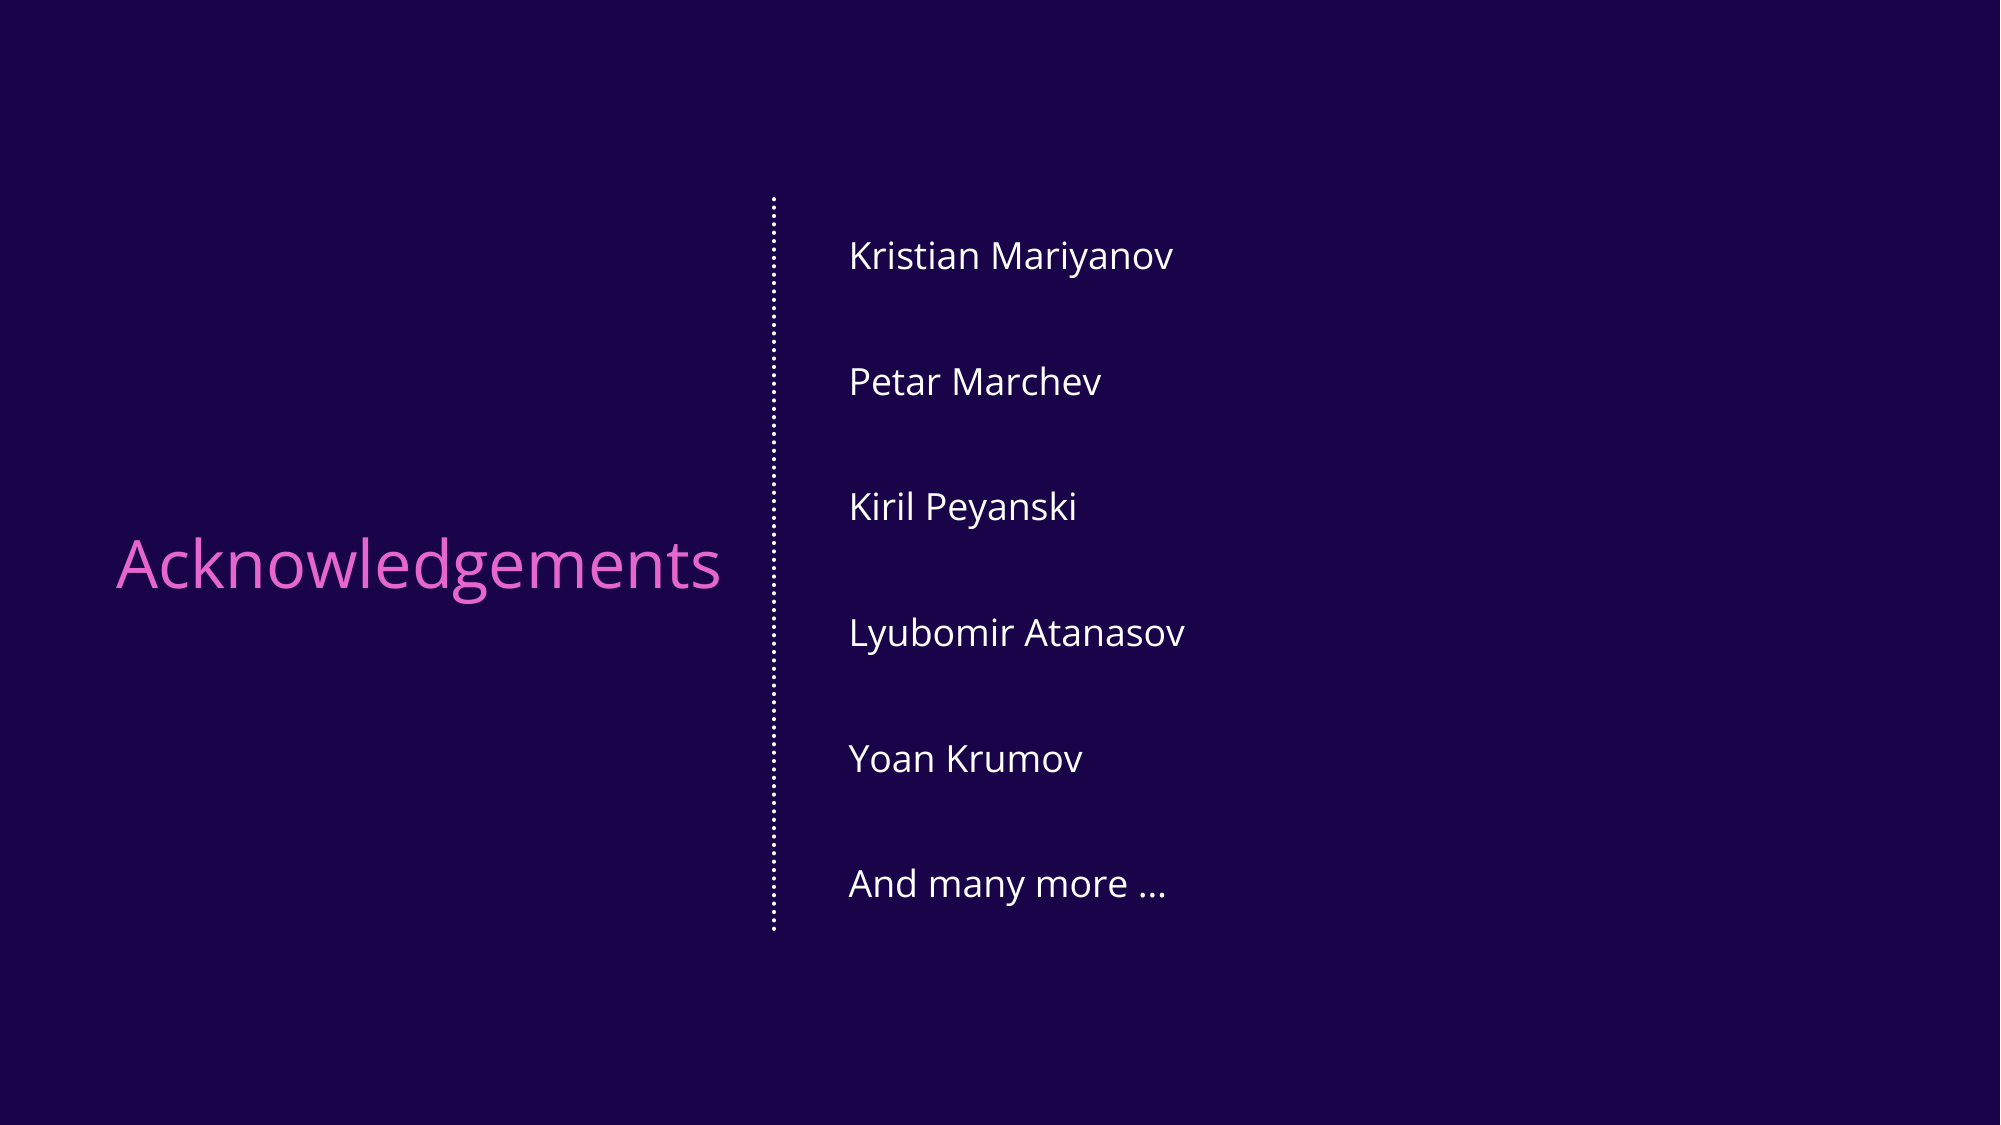

Kristian Mariyanov
Petar Marchev
Kiril Peyanski
Acknowledgements
Lyubomir Atanasov
Yoan Krumov
And many more …